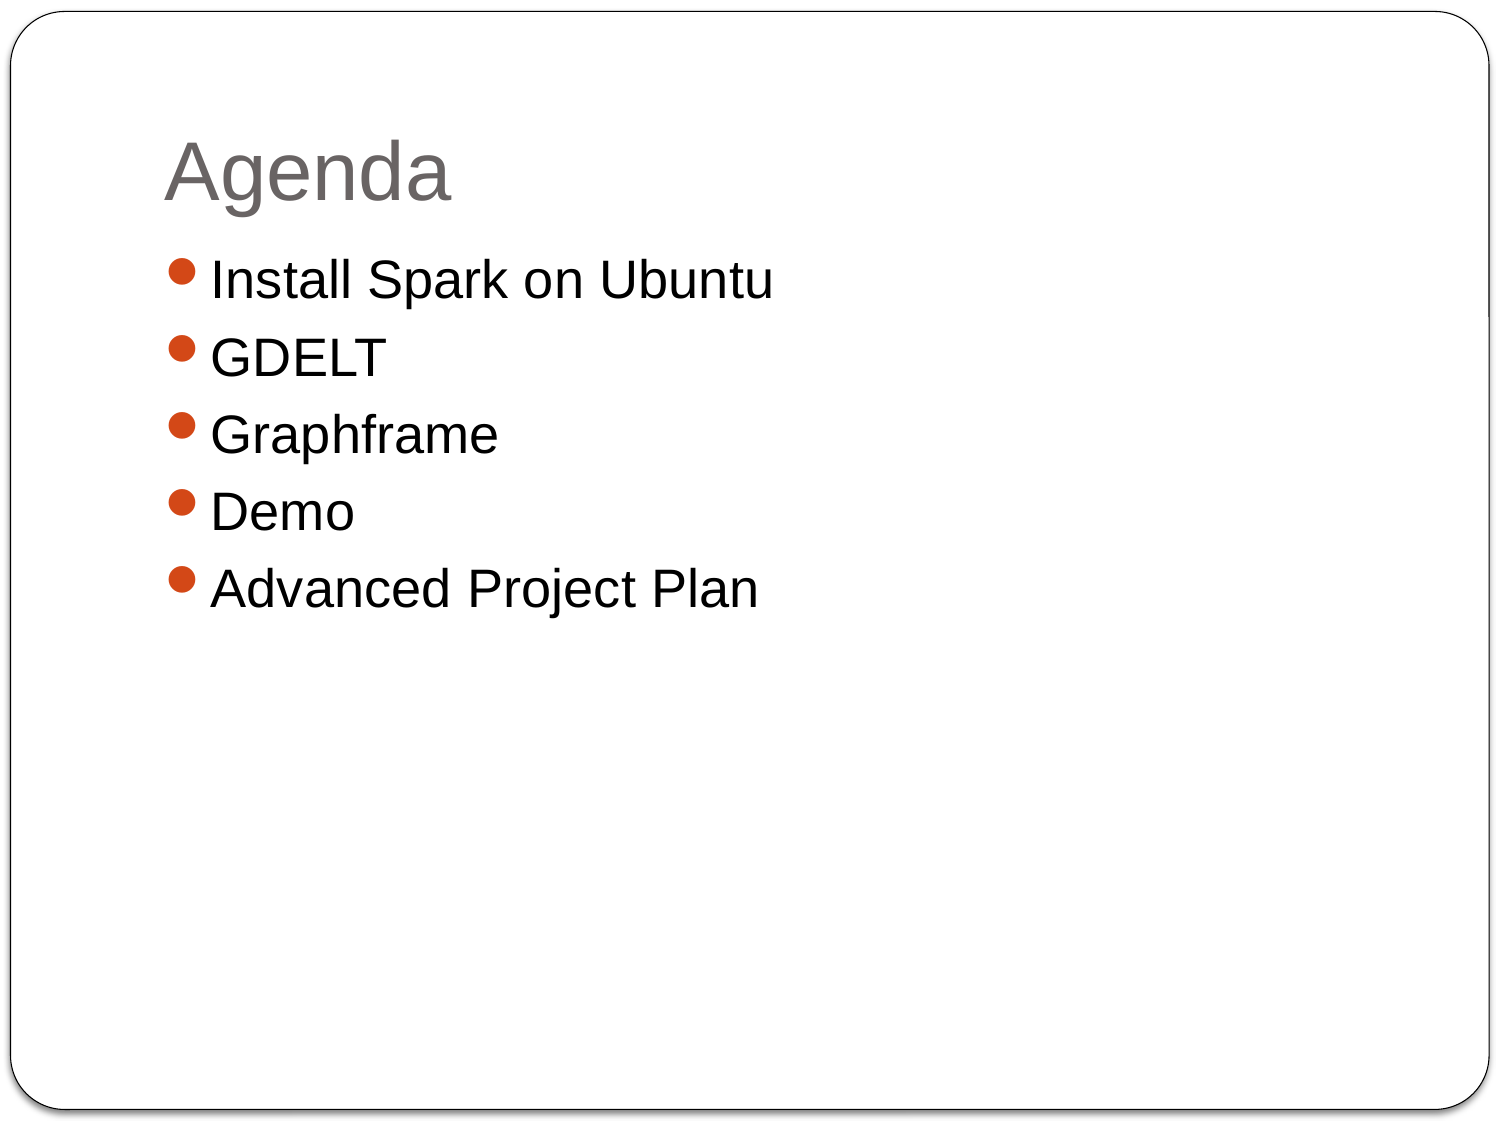

# Agenda
Install Spark on Ubuntu
GDELT
Graphframe
Demo
Advanced Project Plan